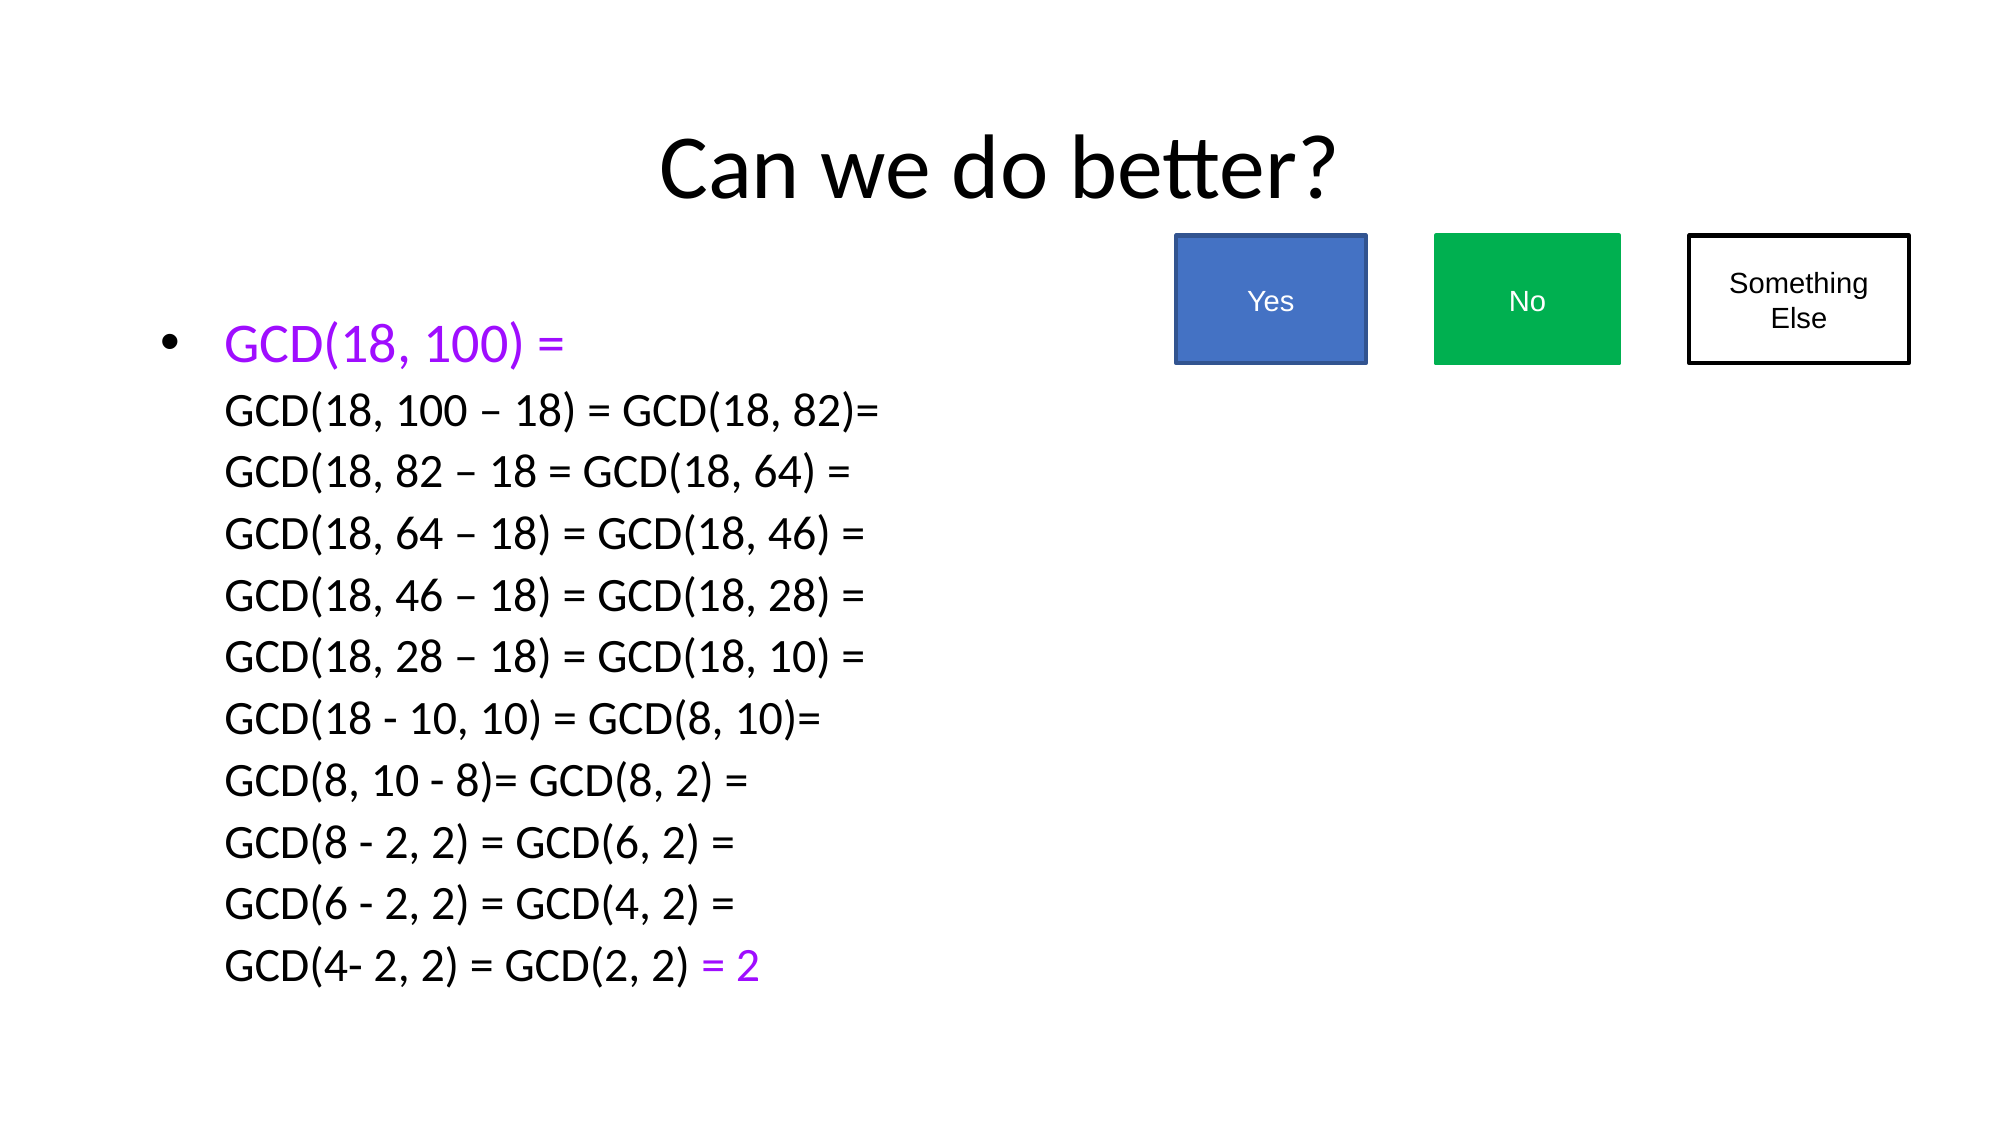

# Can we do better?
Yes
No

Something Else
GCD(18, 100) =
GCD(18, 100 – 18) = GCD(18, 82)=
GCD(18, 82 – 18 = GCD(18, 64) =
GCD(18, 64 – 18) = GCD(18, 46) =
GCD(18, 46 – 18) = GCD(18, 28) =
GCD(18, 28 – 18) = GCD(18, 10) =
GCD(18 - 10, 10) = GCD(8, 10)=
GCD(8, 10 - 8)= GCD(8, 2) =
GCD(8 - 2, 2) = GCD(6, 2) =
GCD(6 - 2, 2) = GCD(4, 2) =
GCD(4- 2, 2) = GCD(2, 2) = 2